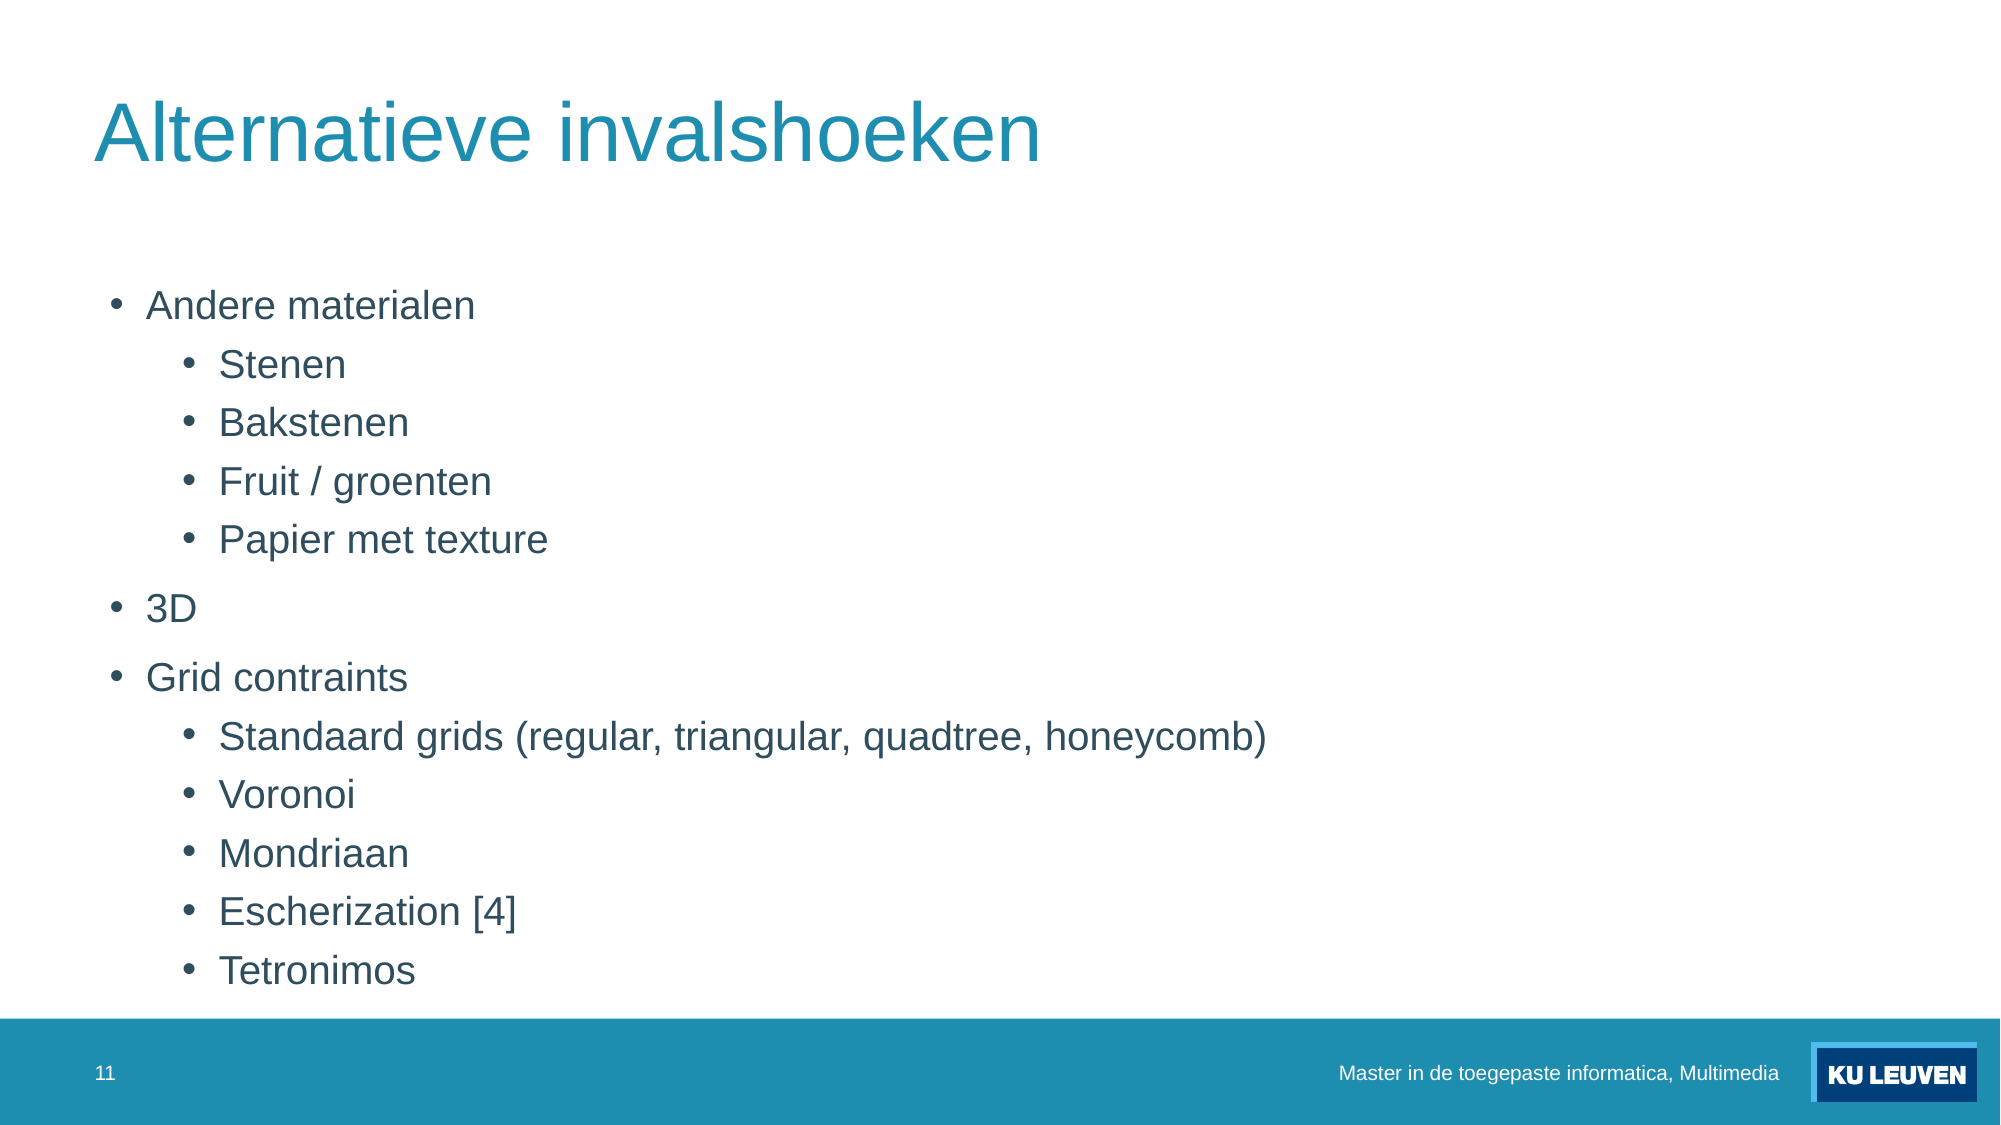

# Alternatieve invalshoeken
Andere materialen
Stenen
Bakstenen
Fruit / groenten
Papier met texture
3D
Grid contraints
Standaard grids (regular, triangular, quadtree, honeycomb)
Voronoi
Mondriaan
Escherization [4]
Tetronimos

11
Master in de toegepaste informatica, Multimedia